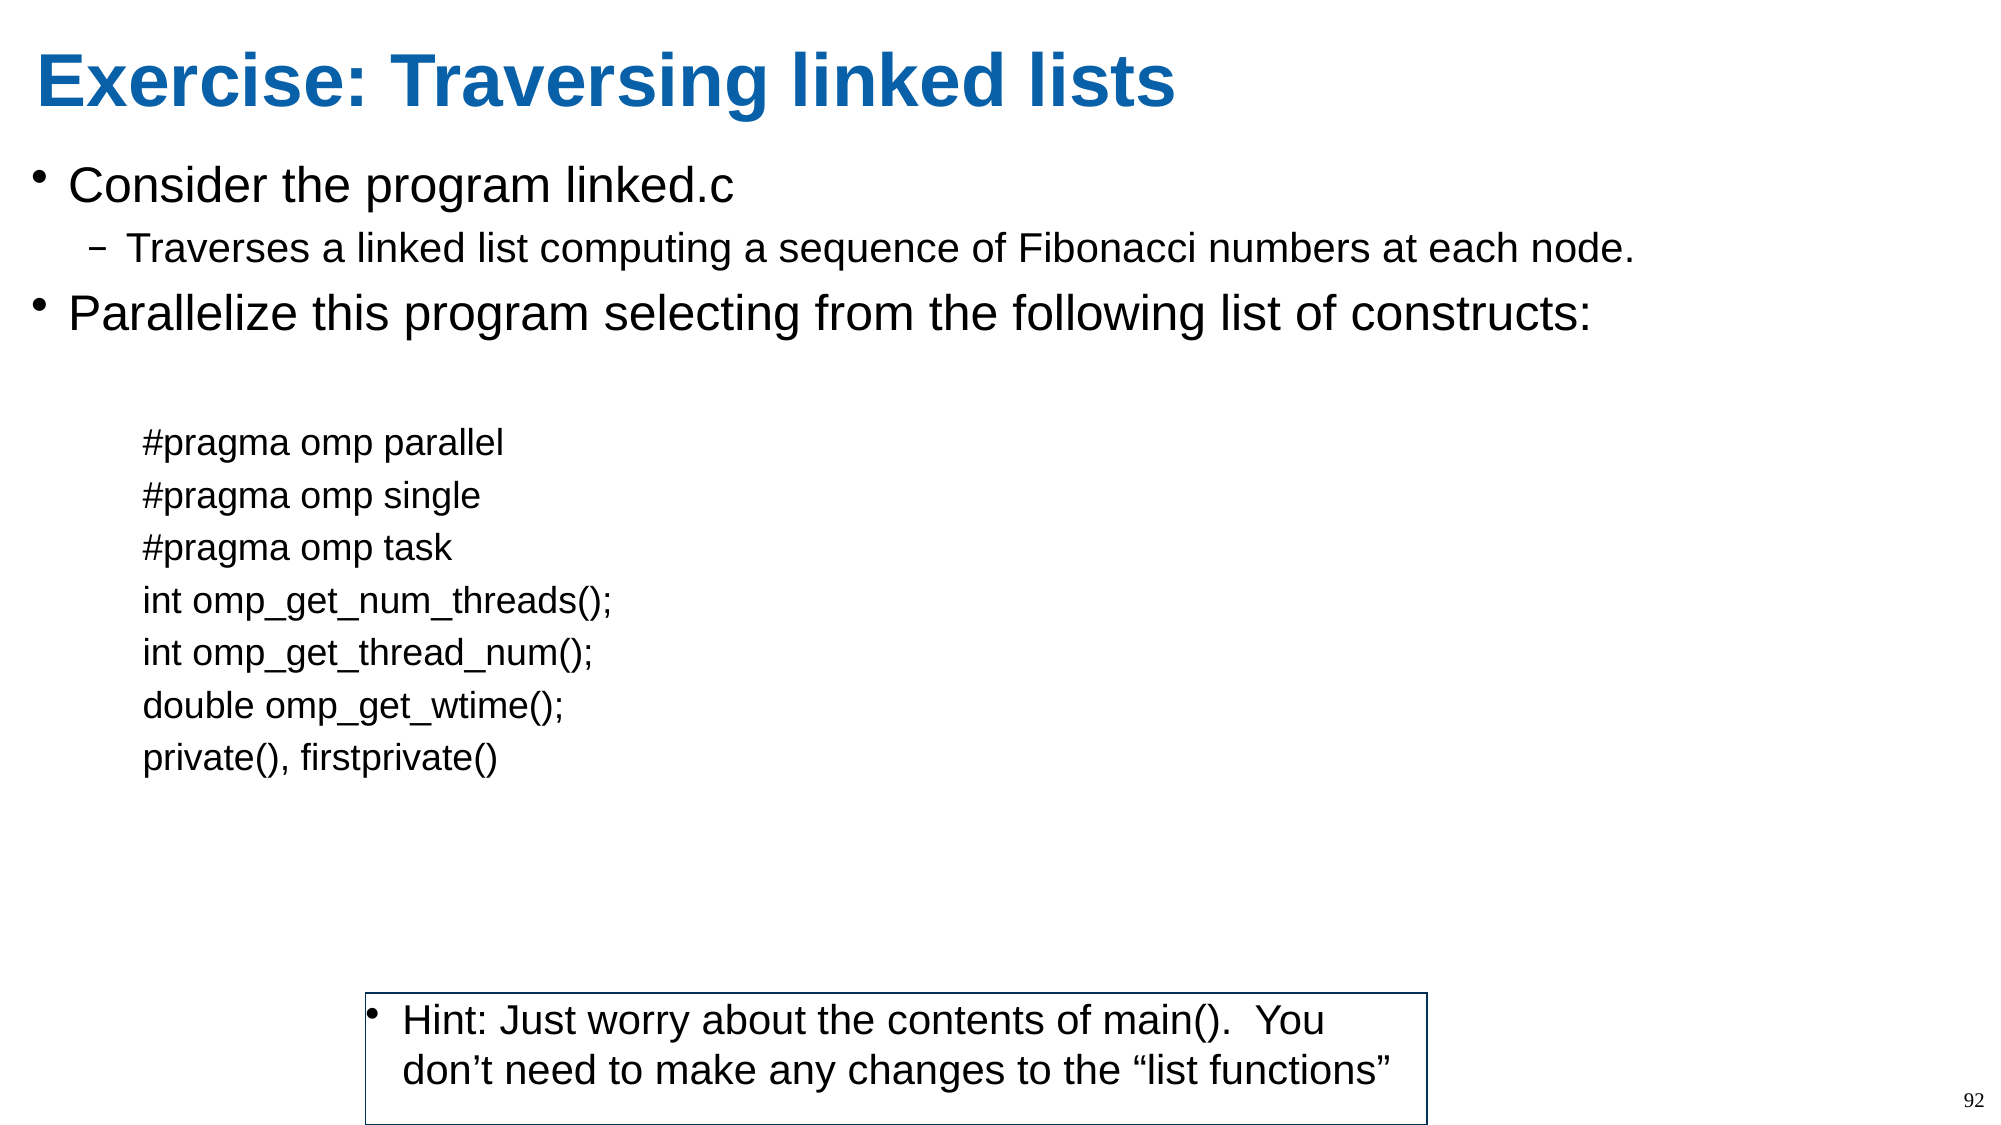

# Exercise: Traversing linked lists
Consider the program linked.c
Traverses a linked list computing a sequence of Fibonacci numbers at each node.
Parallelize this program selecting from the following list of constructs:

#pragma omp parallel
#pragma omp single
#pragma omp task
int omp_get_num_threads();
int omp_get_thread_num();
double omp_get_wtime();
private(), firstprivate()
Hint: Just worry about the contents of main().  You don’t need to make any changes to the “list functions”
92